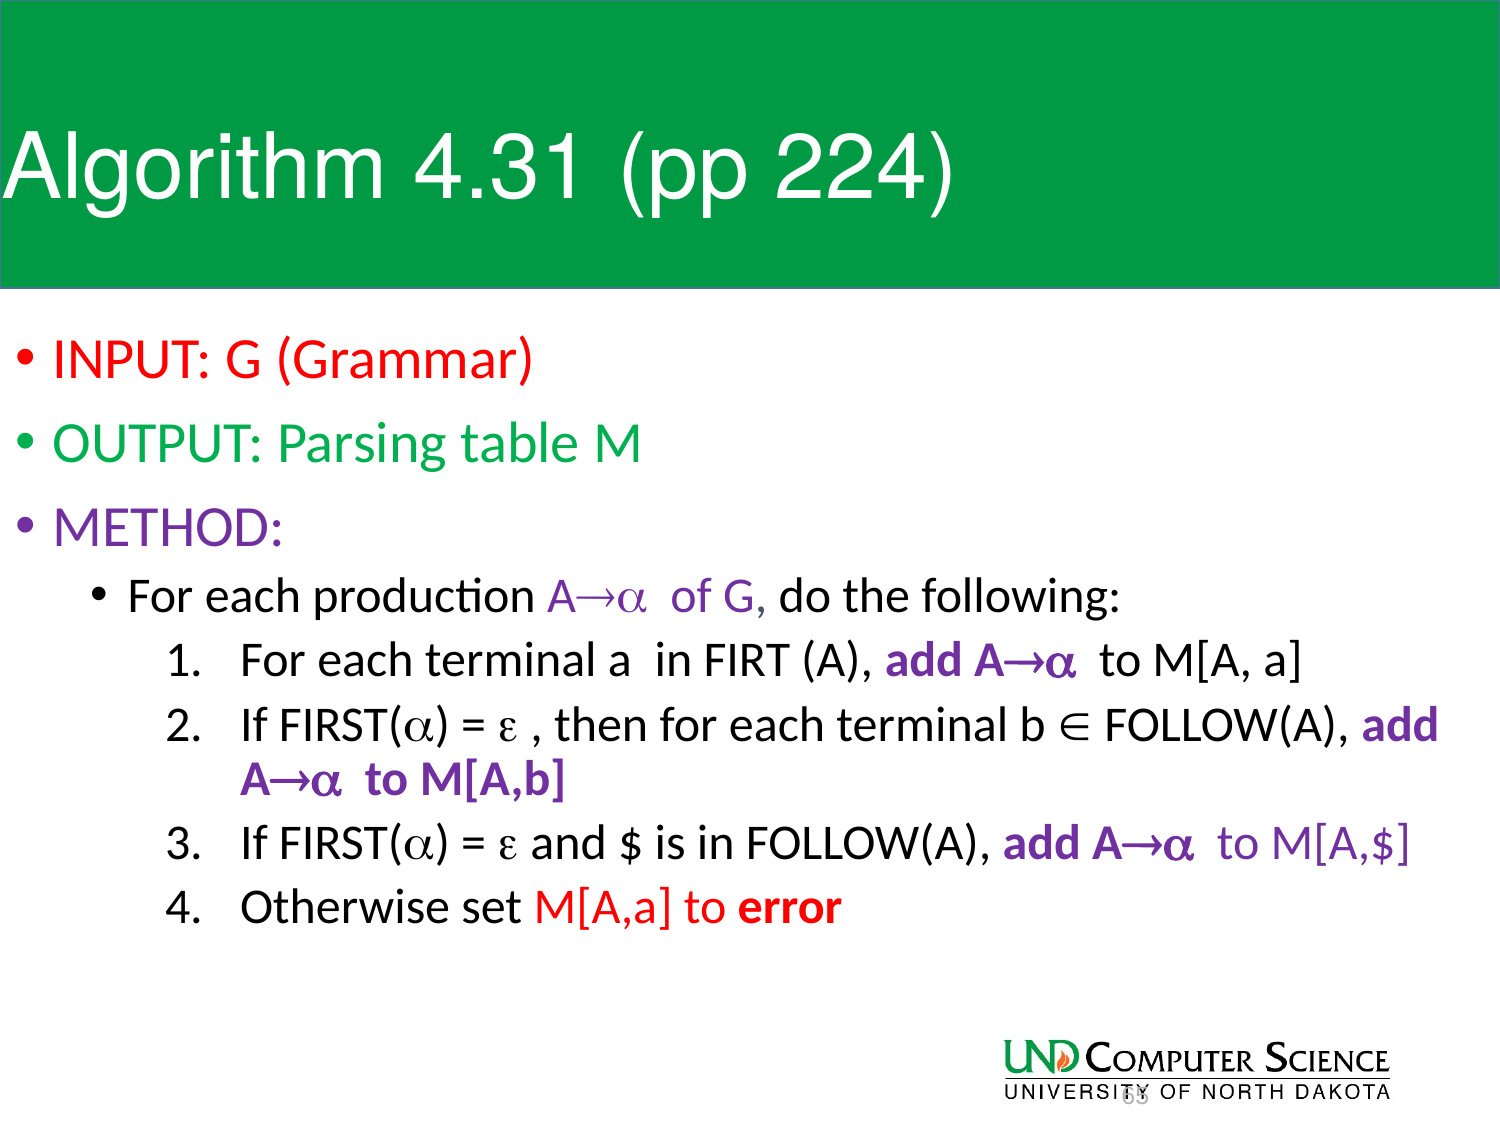

# Algorithm 4.31 (pp 224)
INPUT: G (Grammar)
OUTPUT: Parsing table M
METHOD:
For each production A→α  of G, do the following:
For each terminal a  in FIRT (A), add A→α  to M[A, a]
If FIRST(α) = ε , then for each terminal b ∈ FOLLOW(A), add A→α  to M[A,b]
If FIRST(α) = ε and $ is in FOLLOW(A), add A→α  to M[A,$]
Otherwise set M[A,a] to error

65